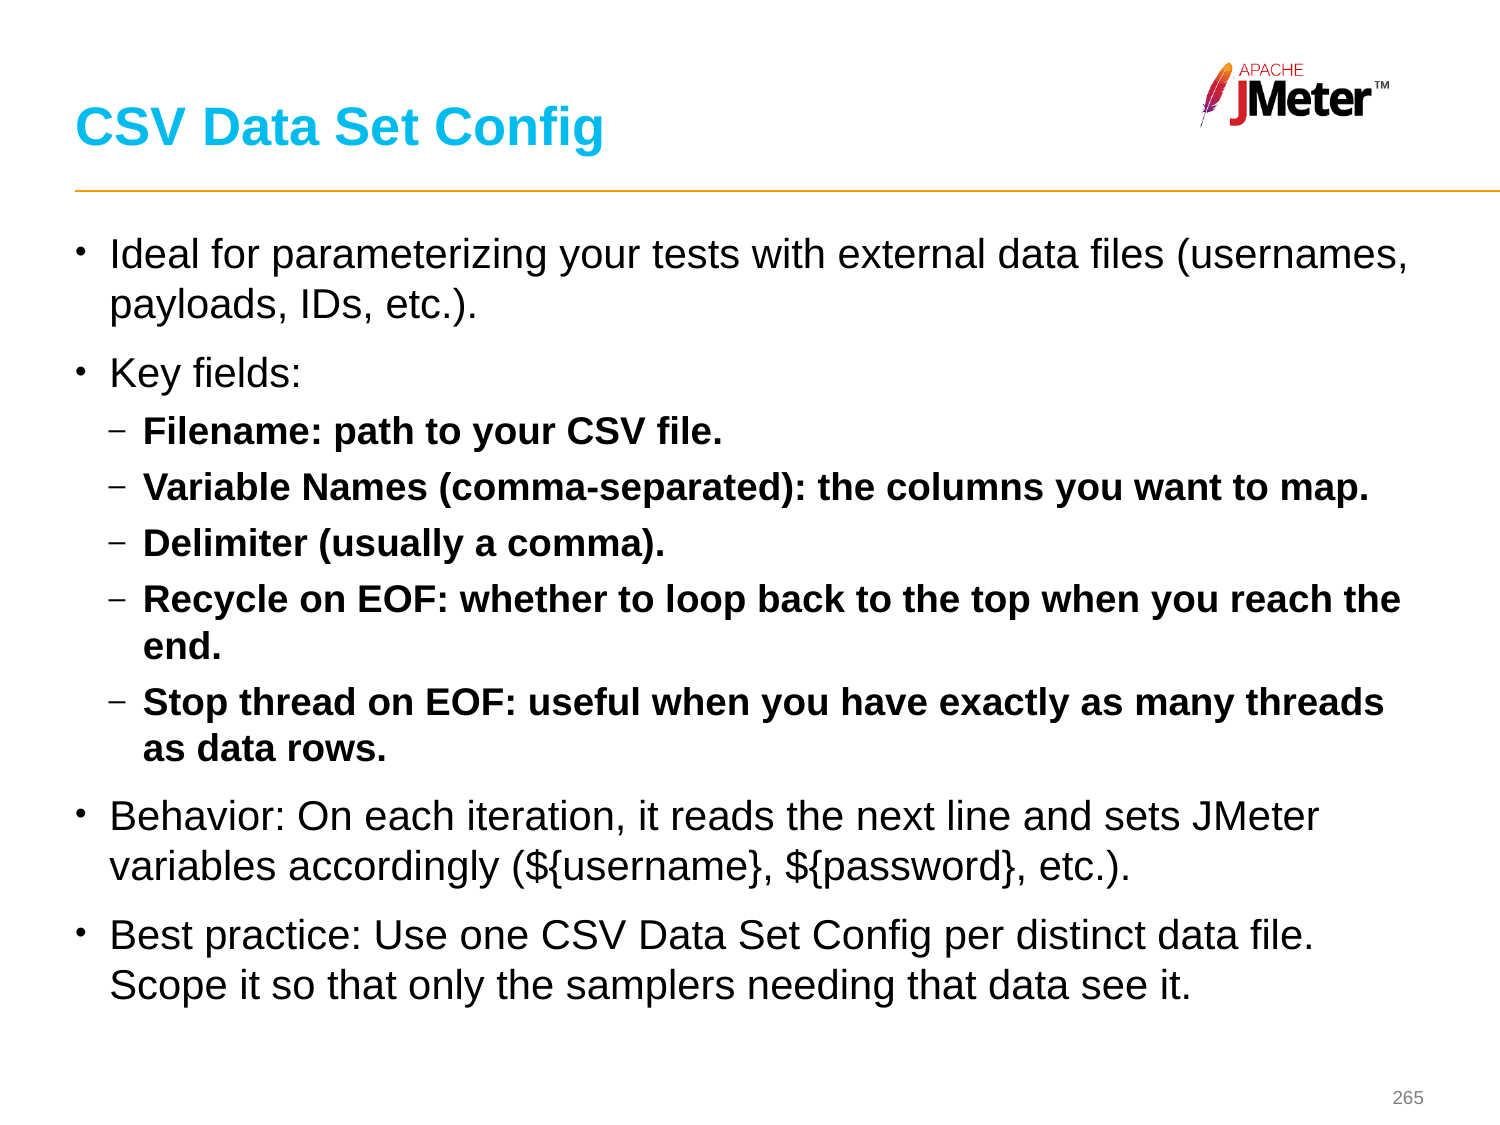

# CSV Data Set Config
Ideal for parameterizing your tests with external data files (usernames, payloads, IDs, etc.).
Key fields:
Filename: path to your CSV file.
Variable Names (comma-separated): the columns you want to map.
Delimiter (usually a comma).
Recycle on EOF: whether to loop back to the top when you reach the end.
Stop thread on EOF: useful when you have exactly as many threads as data rows.
Behavior: On each iteration, it reads the next line and sets JMeter variables accordingly (${username}, ${password}, etc.).
Best practice: Use one CSV Data Set Config per distinct data file. Scope it so that only the samplers needing that data see it.